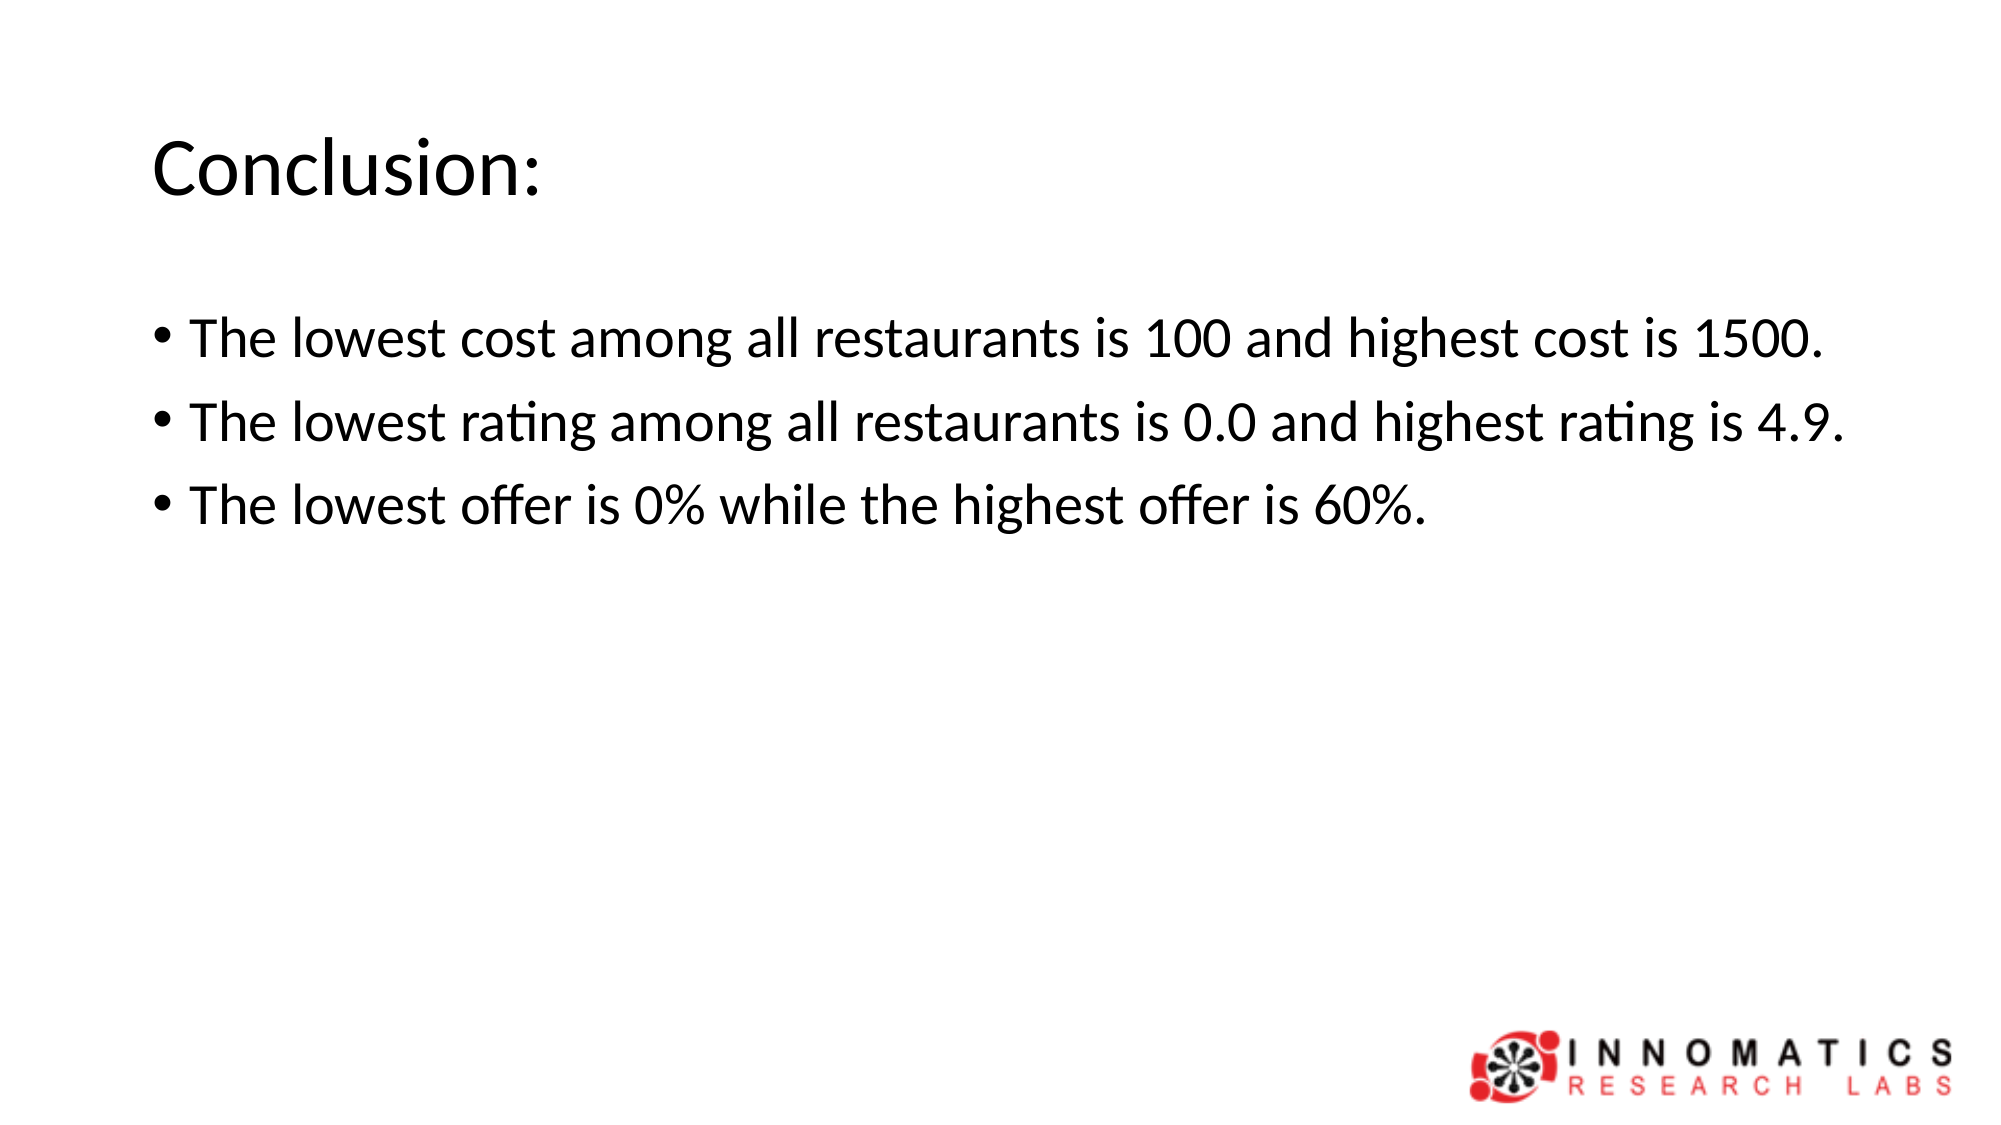

# Conclusion:
The lowest cost among all restaurants is 100 and highest cost is 1500.
The lowest rating among all restaurants is 0.0 and highest rating is 4.9.
The lowest offer is 0% while the highest offer is 60%.